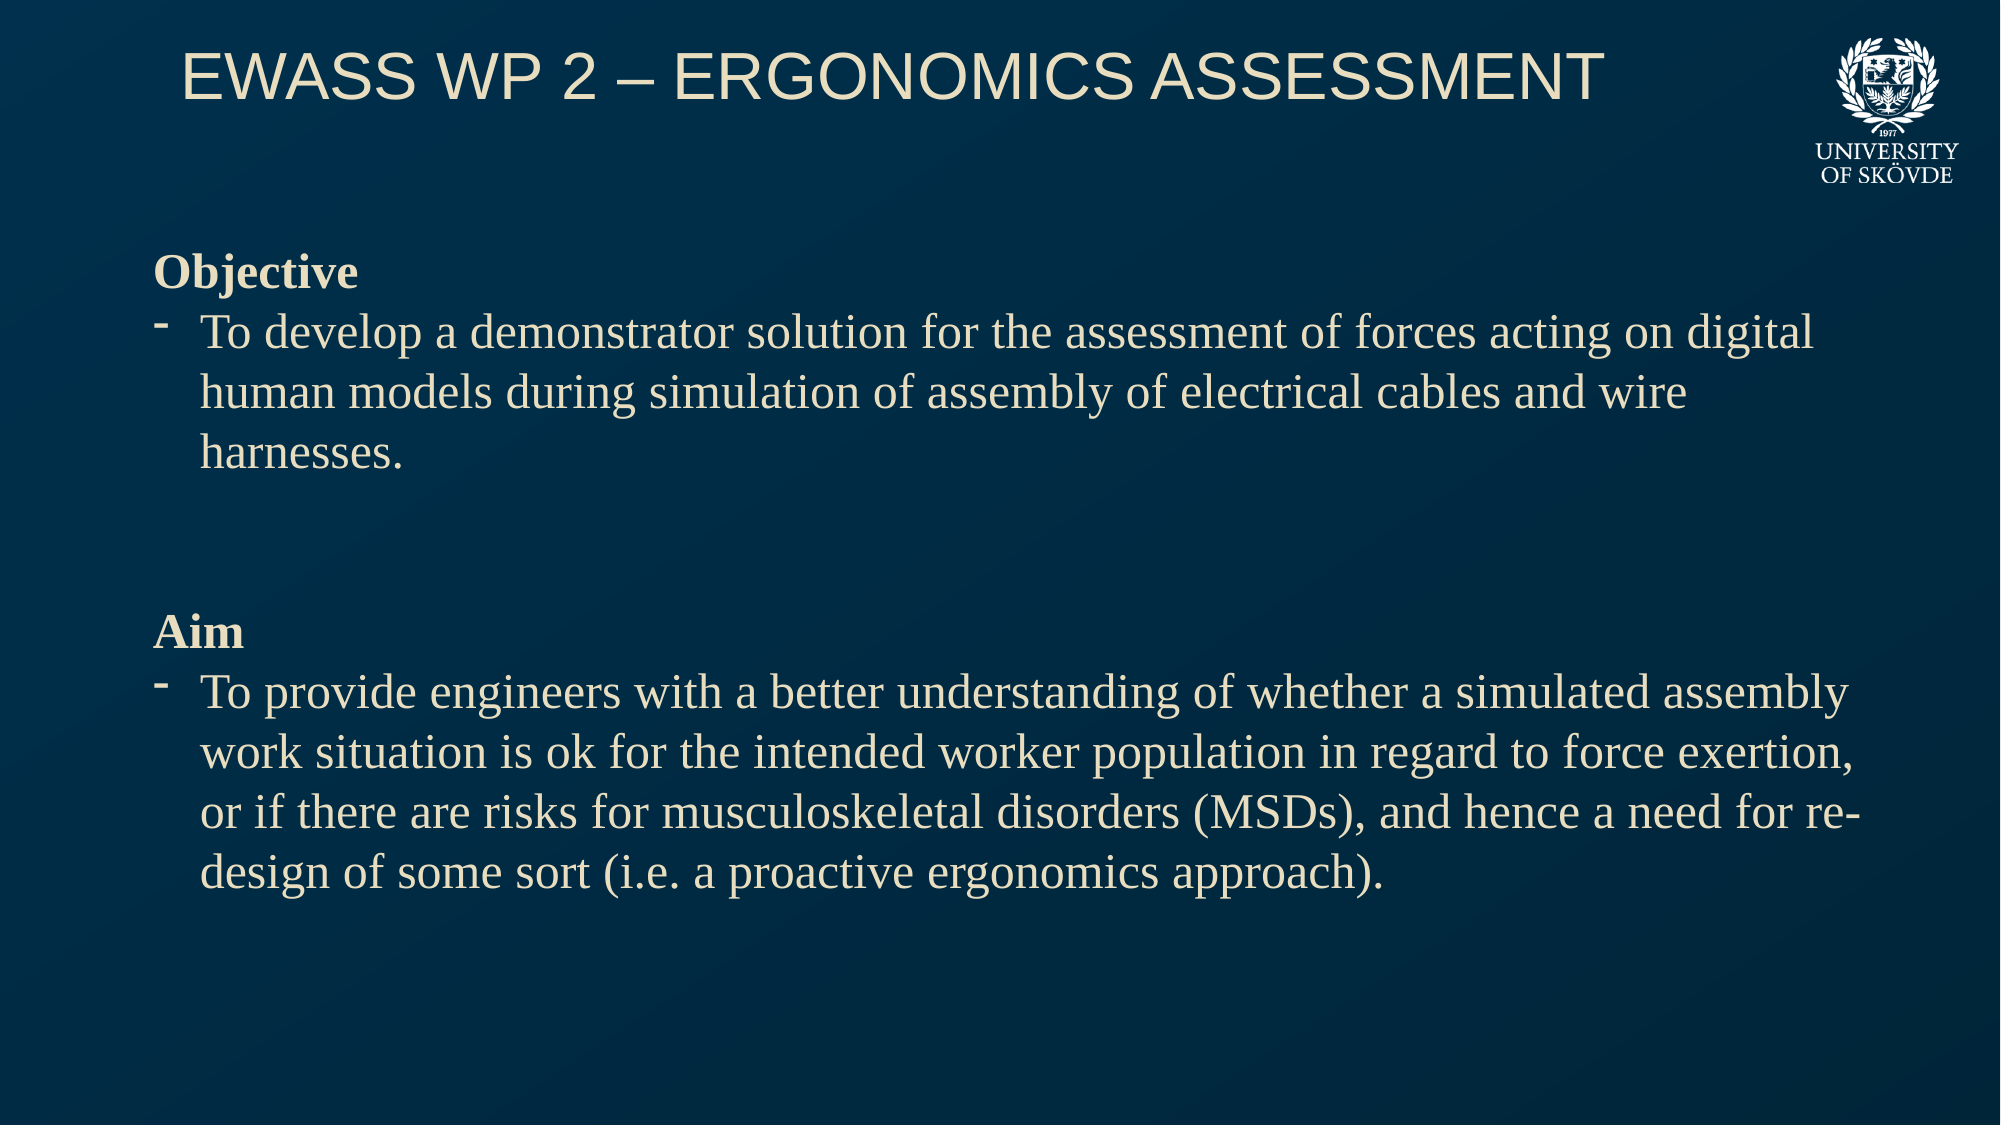

EWASS WP 2 – ergonomicS assessment
Objective
To develop a demonstrator solution for the assessment of forces acting on digital human models during simulation of assembly of electrical cables and wire harnesses.

Aim
To provide engineers with a better understanding of whether a simulated assembly work situation is ok for the intended worker population in regard to force exertion, or if there are risks for musculoskeletal disorders (MSDs), and hence a need for re-design of some sort (i.e. a proactive ergonomics approach).